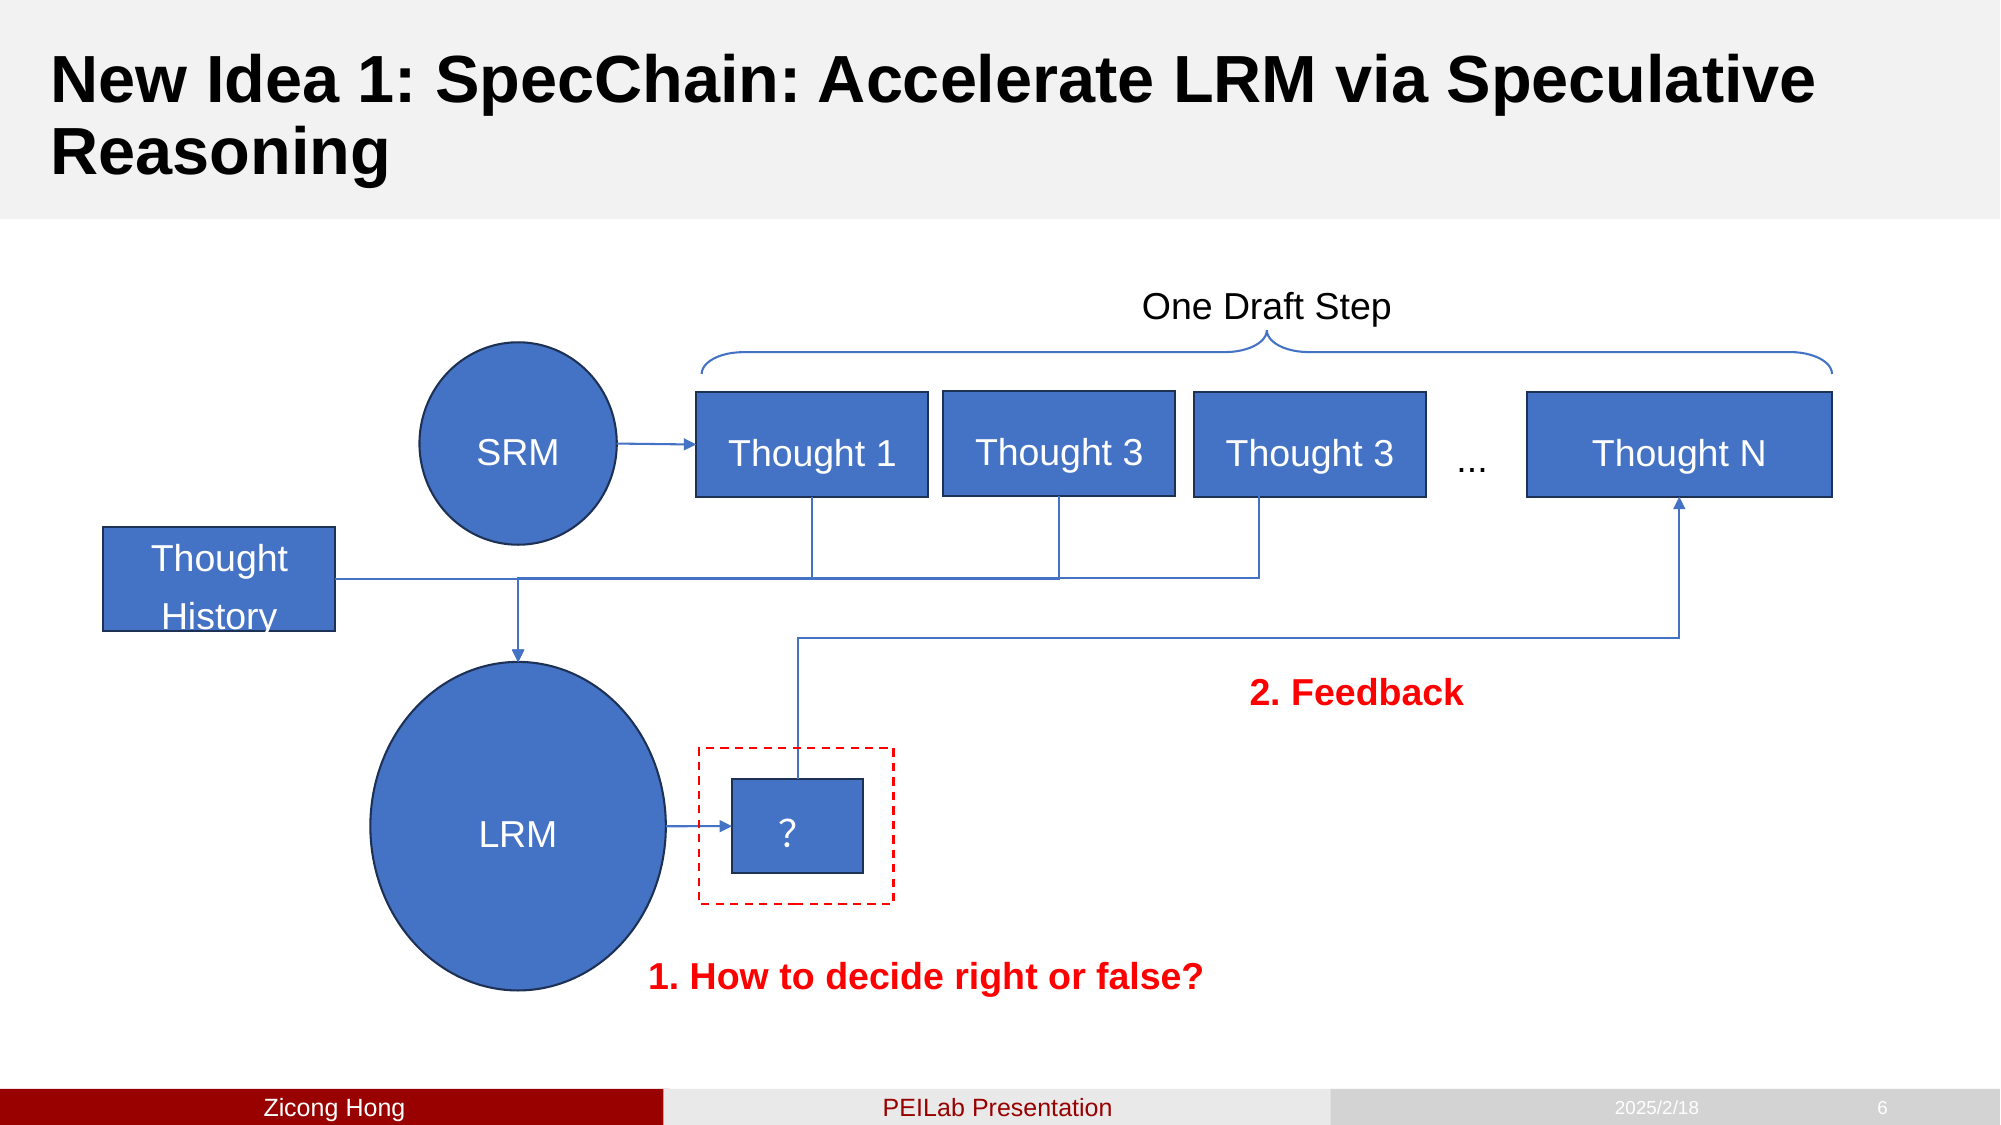

# New Idea 1: SpecChain: Accelerate LRM via Speculative Reasoning
One Draft Step
SRM
Thought 3
Thought 1
Thought 3
Thought N
...
Thought History
2. Feedback
LRM

？
1. How to decide right or false?